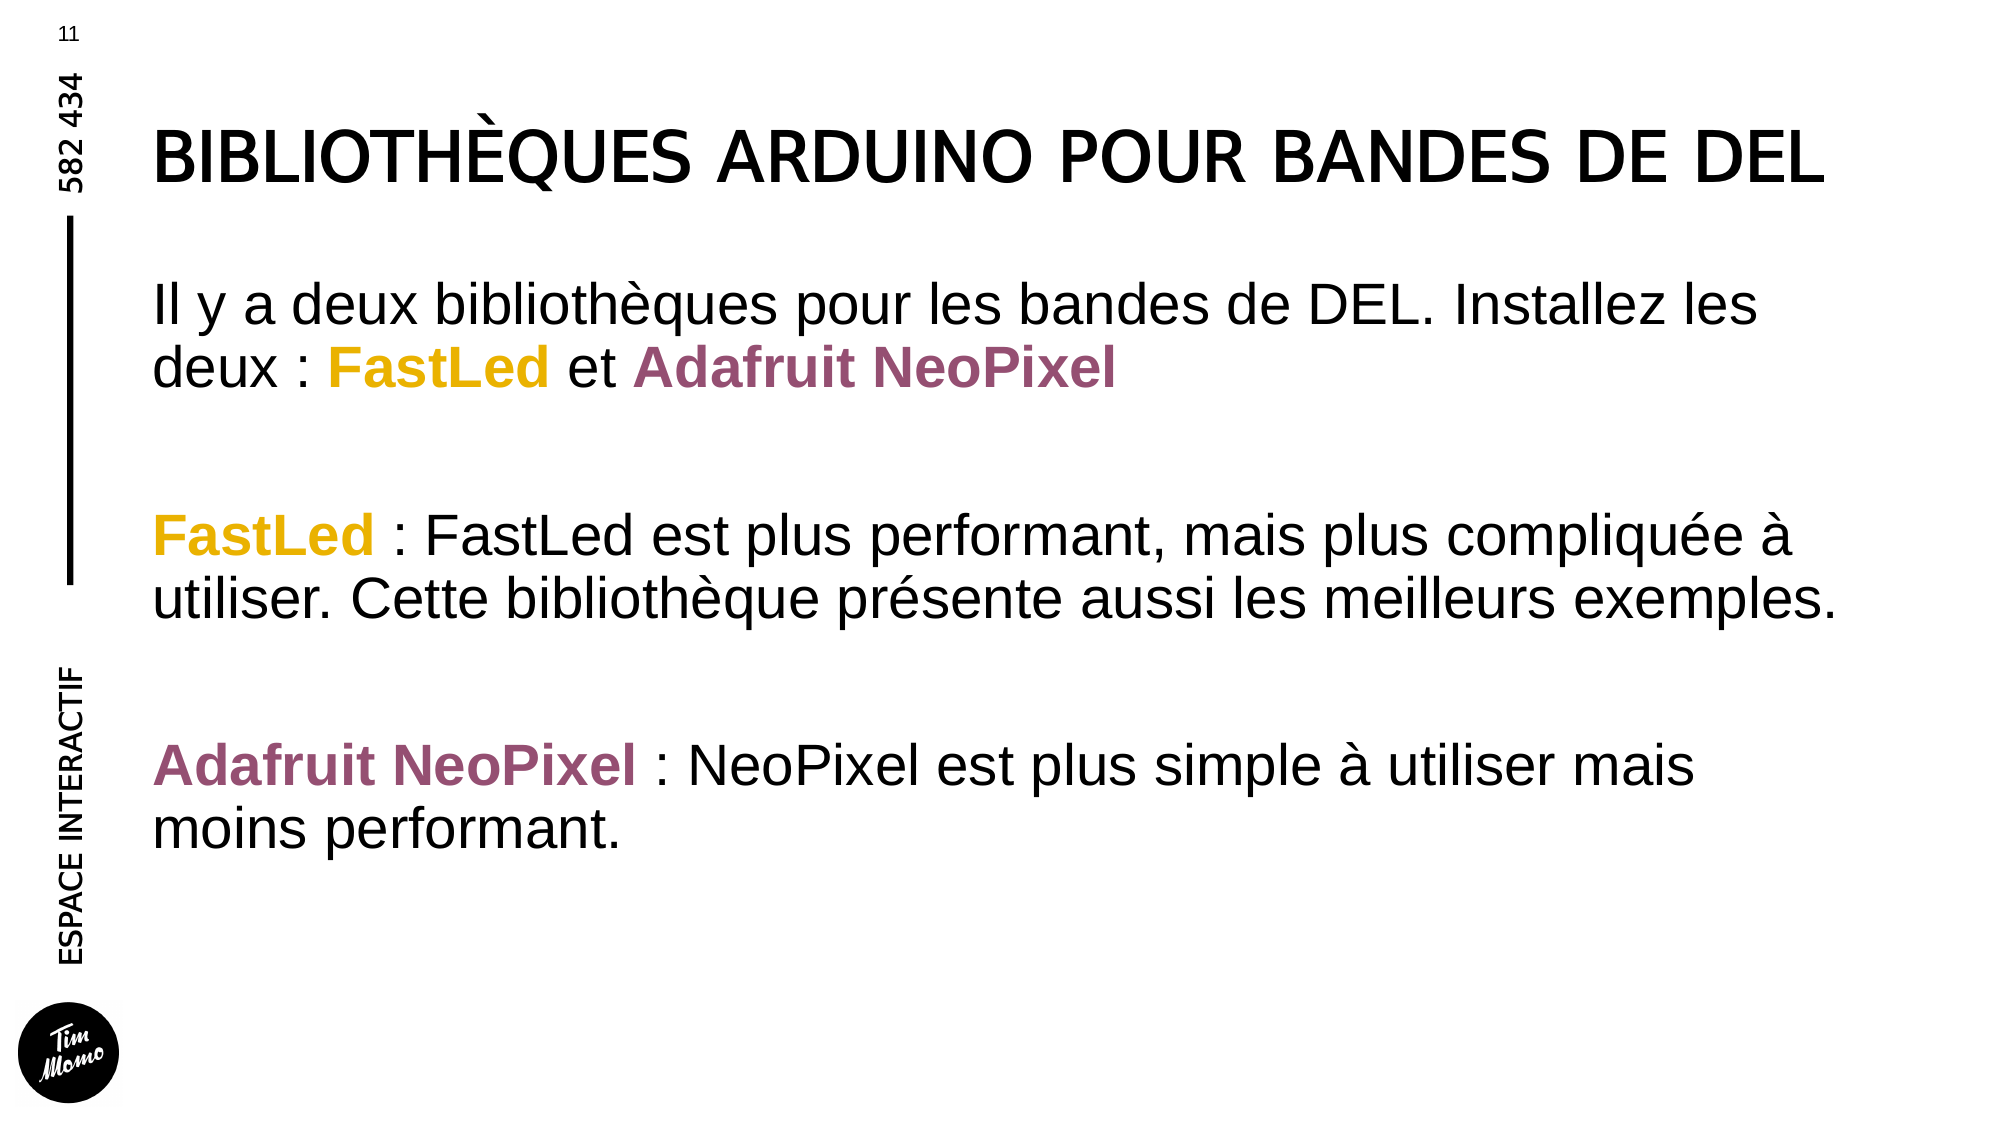

# BIBLIOTHÈQUES ARDUINO POUR BANDES DE DEL
Il y a deux bibliothèques pour les bandes de DEL. Installez les deux : FastLed et Adafruit NeoPixel

FastLed : FastLed est plus performant, mais plus compliquée à utiliser. Cette bibliothèque présente aussi les meilleurs exemples.

Adafruit NeoPixel : NeoPixel est plus simple à utiliser mais moins performant.